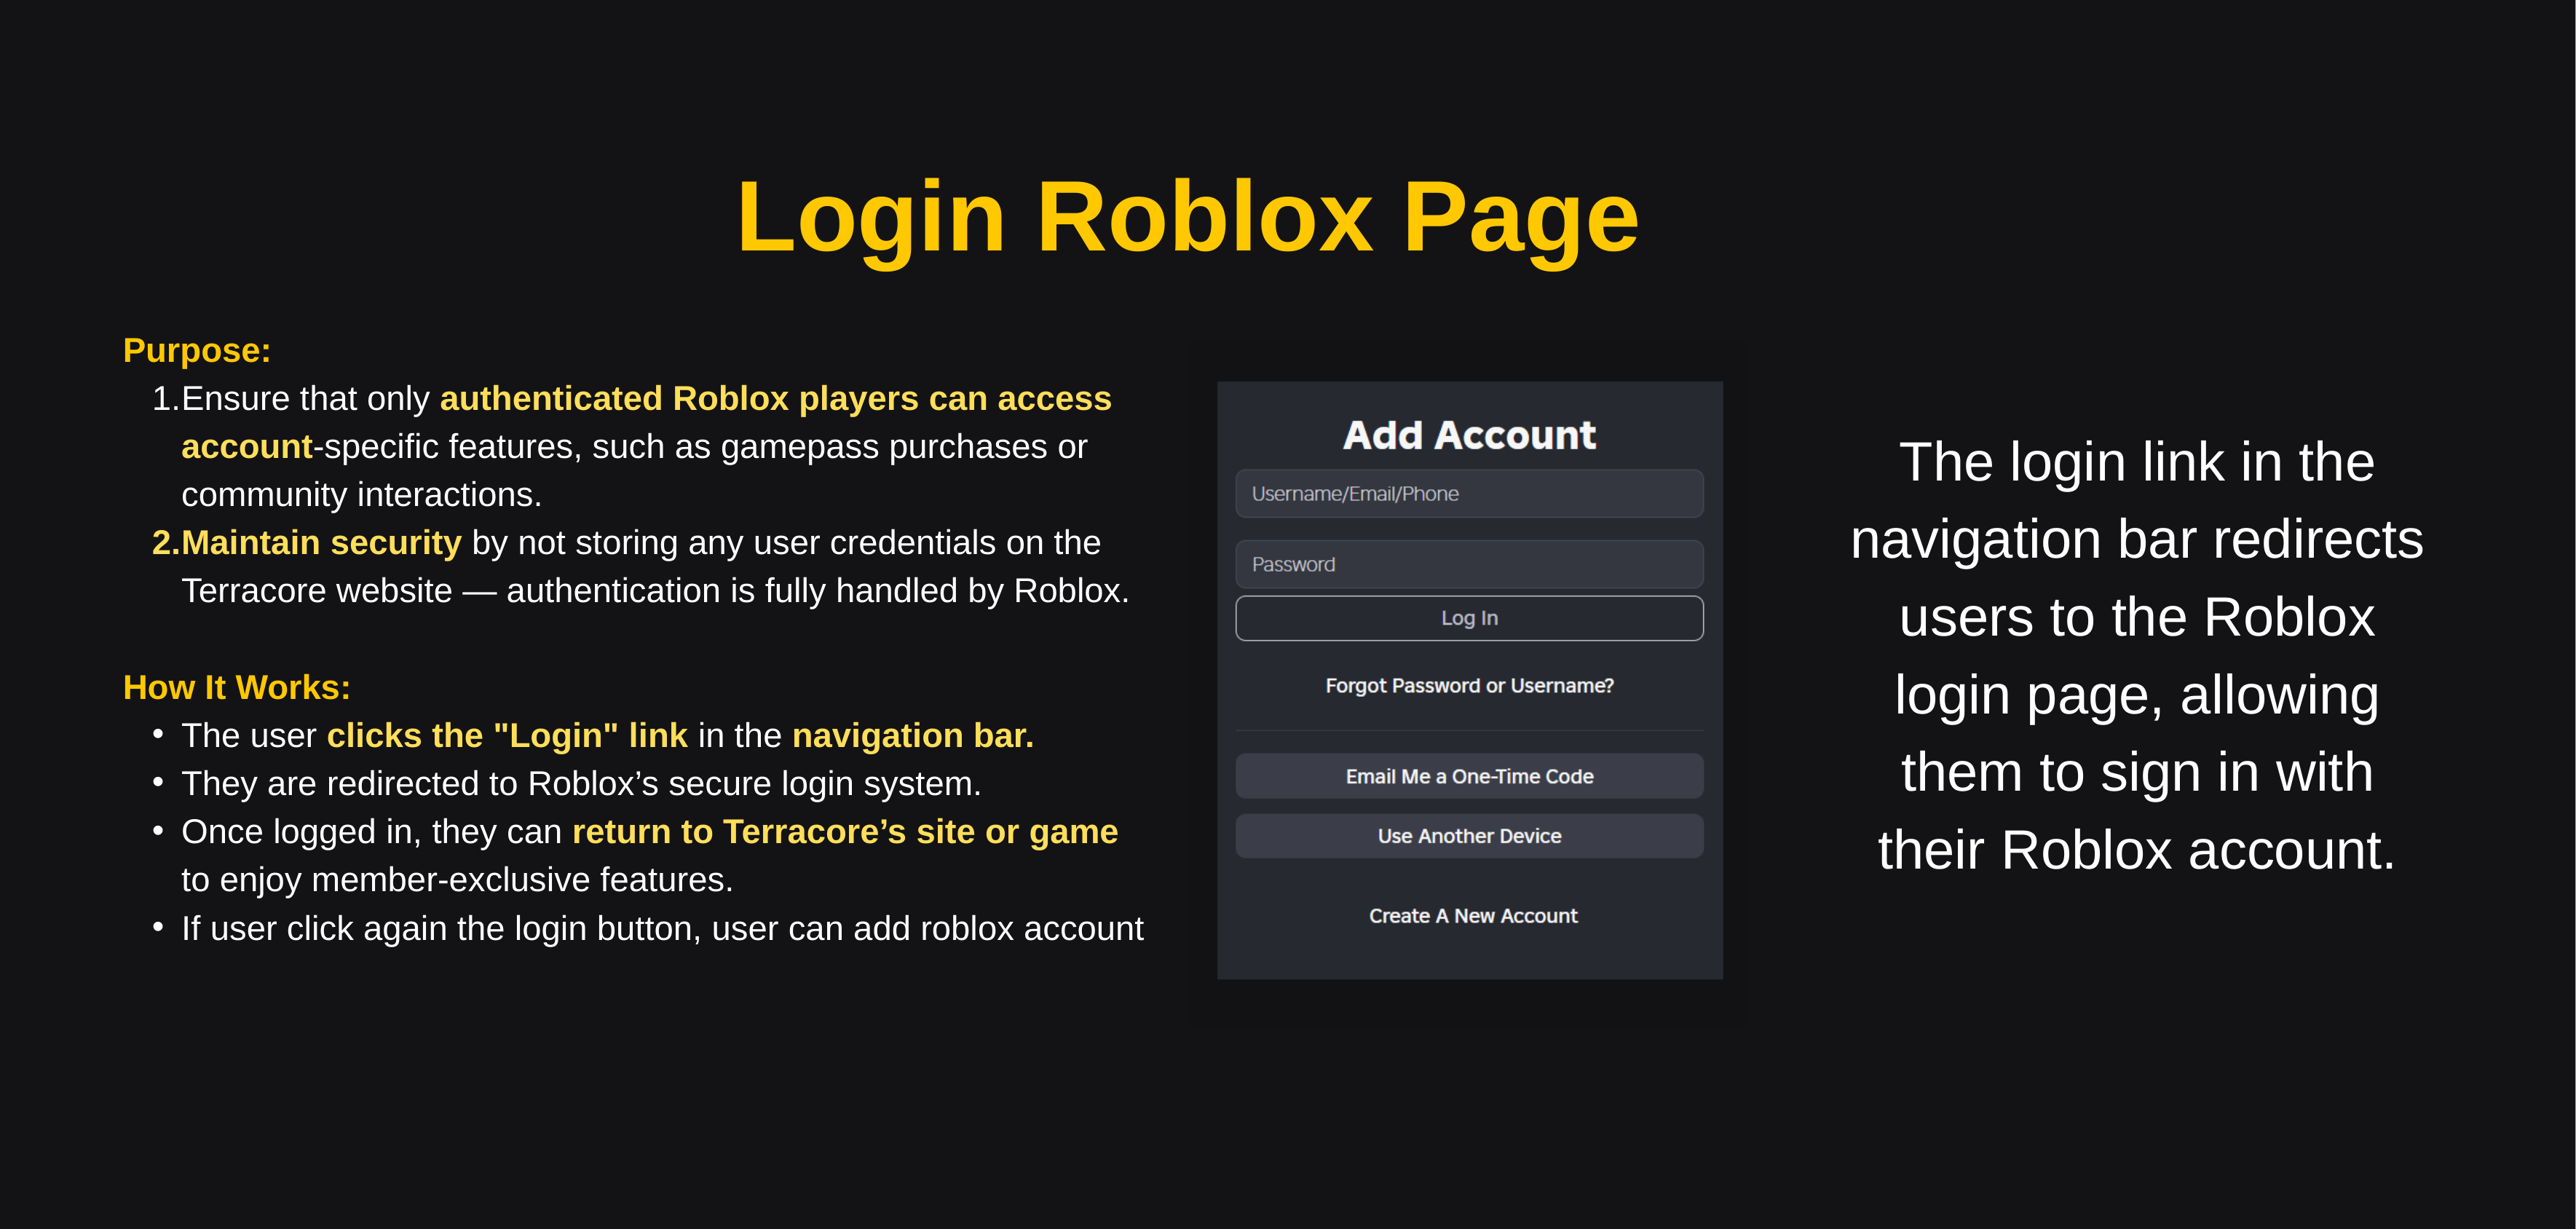

Login Roblox Page
Purpose:
Ensure that only authenticated Roblox players can access account-specific features, such as gamepass purchases or community interactions.
Maintain security by not storing any user credentials on the Terracore website — authentication is fully handled by Roblox.

How It Works:
The user clicks the "Login" link in the navigation bar.
They are redirected to Roblox’s secure login system.
Once logged in, they can return to Terracore’s site or game to enjoy member-exclusive features.
If user click again the login button, user can add roblox account

The login link in the navigation bar redirects users to the Roblox login page, allowing them to sign in with their Roblox account.